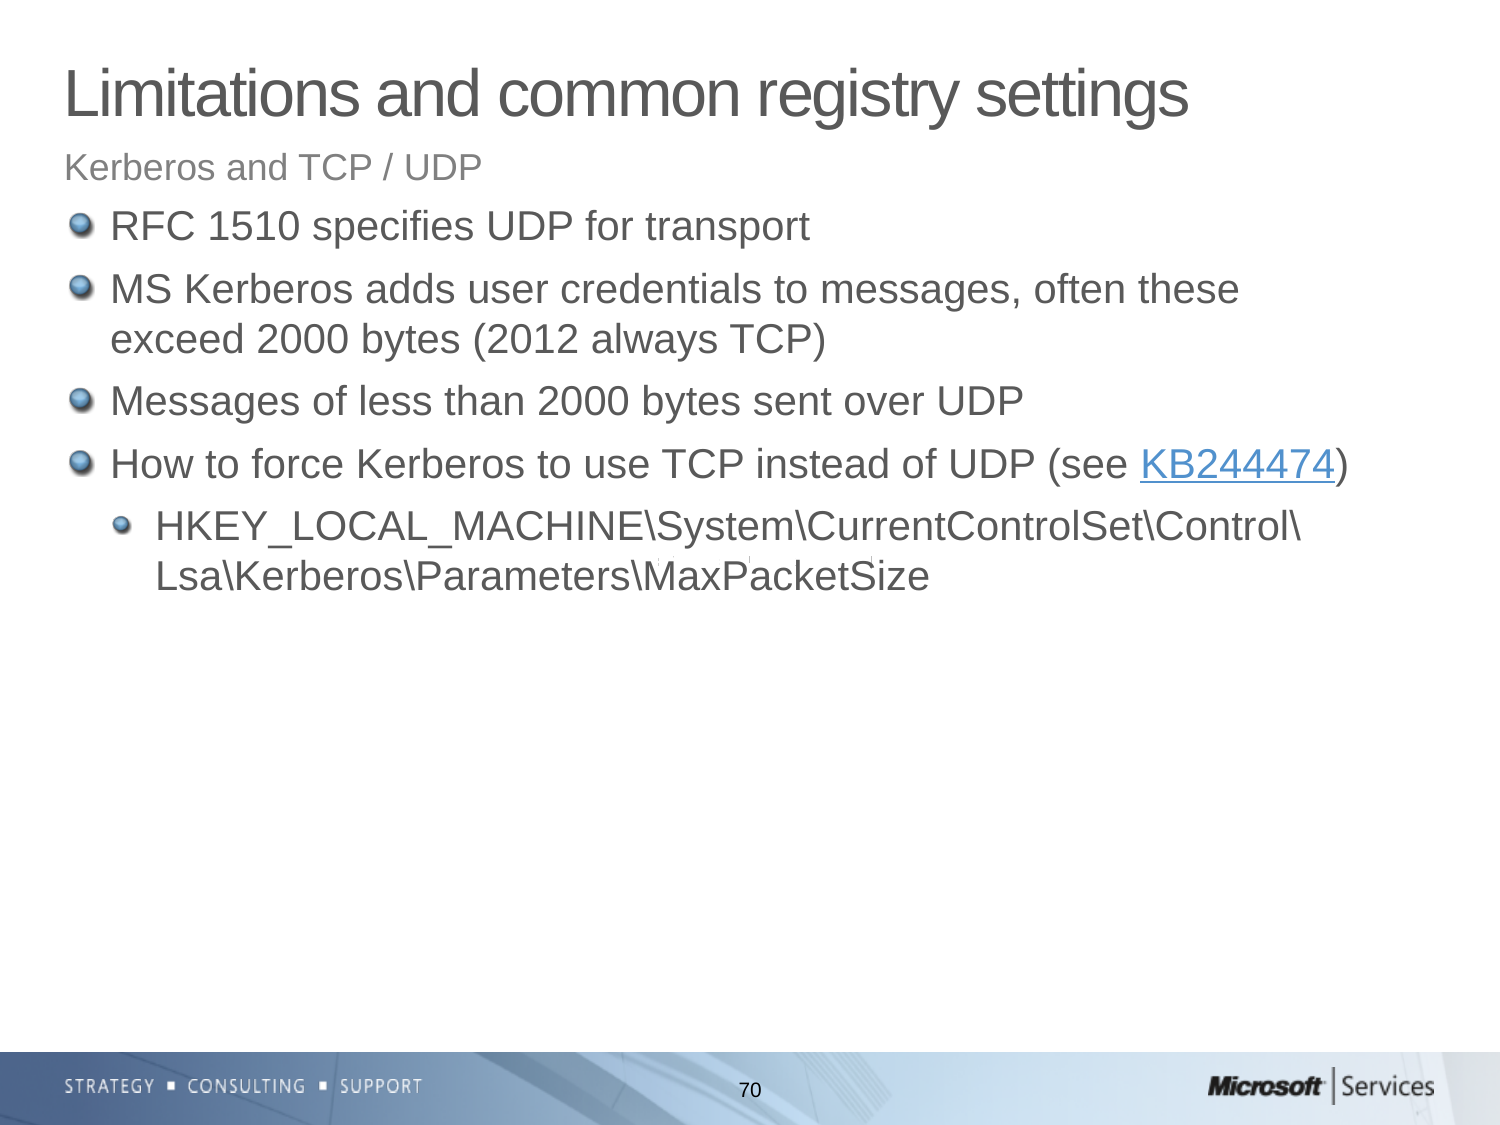

# Limitations and common registry settings
Kerberos and TCP / UDP
RFC 1510 specifies UDP for transport
MS Kerberos adds user credentials to messages, often these exceed 2000 bytes (2012 always TCP)
Messages of less than 2000 bytes sent over UDP
How to force Kerberos to use TCP instead of UDP (see KB244474)
HKEY_LOCAL_MACHINE\System\CurrentControlSet\Control\Lsa\Kerberos\Parameters\MaxPacketSize